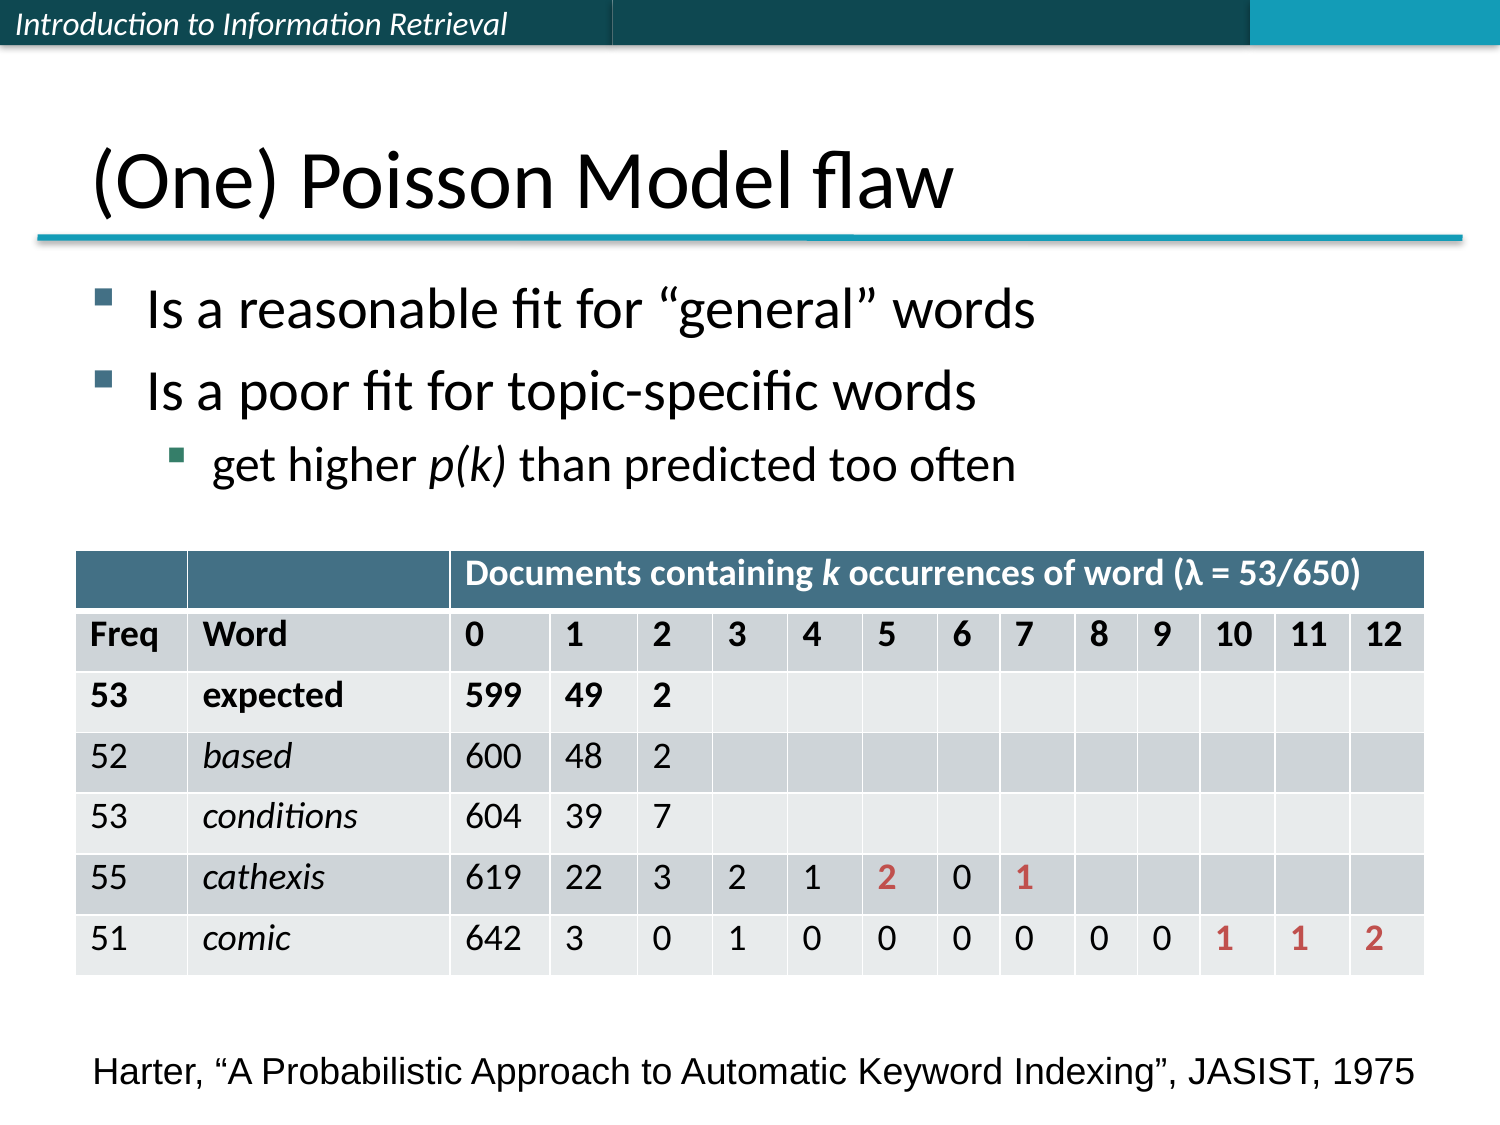

# (One) Poisson Model flaw
Is a reasonable fit for “general” words
Is a poor fit for topic-specific words
get higher p(k) than predicted too often
|  |  | Documents containing k occurrences of word (λ = 53/650) |  |  |  |  |  |  |  |  |  |  |  |  |
| --- | --- | --- | --- | --- | --- | --- | --- | --- | --- | --- | --- | --- | --- | --- |
| Freq | Word | 0 | 1 | 2 | 3 | 4 | 5 | 6 | 7 | 8 | 9 | 10 | 11 | 12 |
| 53 | expected | 599 | 49 | 2 |  |  |  |  |  |  |  |  |  |  |
| 52 | based | 600 | 48 | 2 |  |  |  |  |  |  |  |  |  |  |
| 53 | conditions | 604 | 39 | 7 |  |  |  |  |  |  |  |  |  |  |
| 55 | cathexis | 619 | 22 | 3 | 2 | 1 | 2 | 0 | 1 |  |  |  |  |  |
| 51 | comic | 642 | 3 | 0 | 1 | 0 | 0 | 0 | 0 | 0 | 0 | 1 | 1 | 2 |
Harter, “A Probabilistic Approach to Automatic Keyword Indexing”, JASIST, 1975